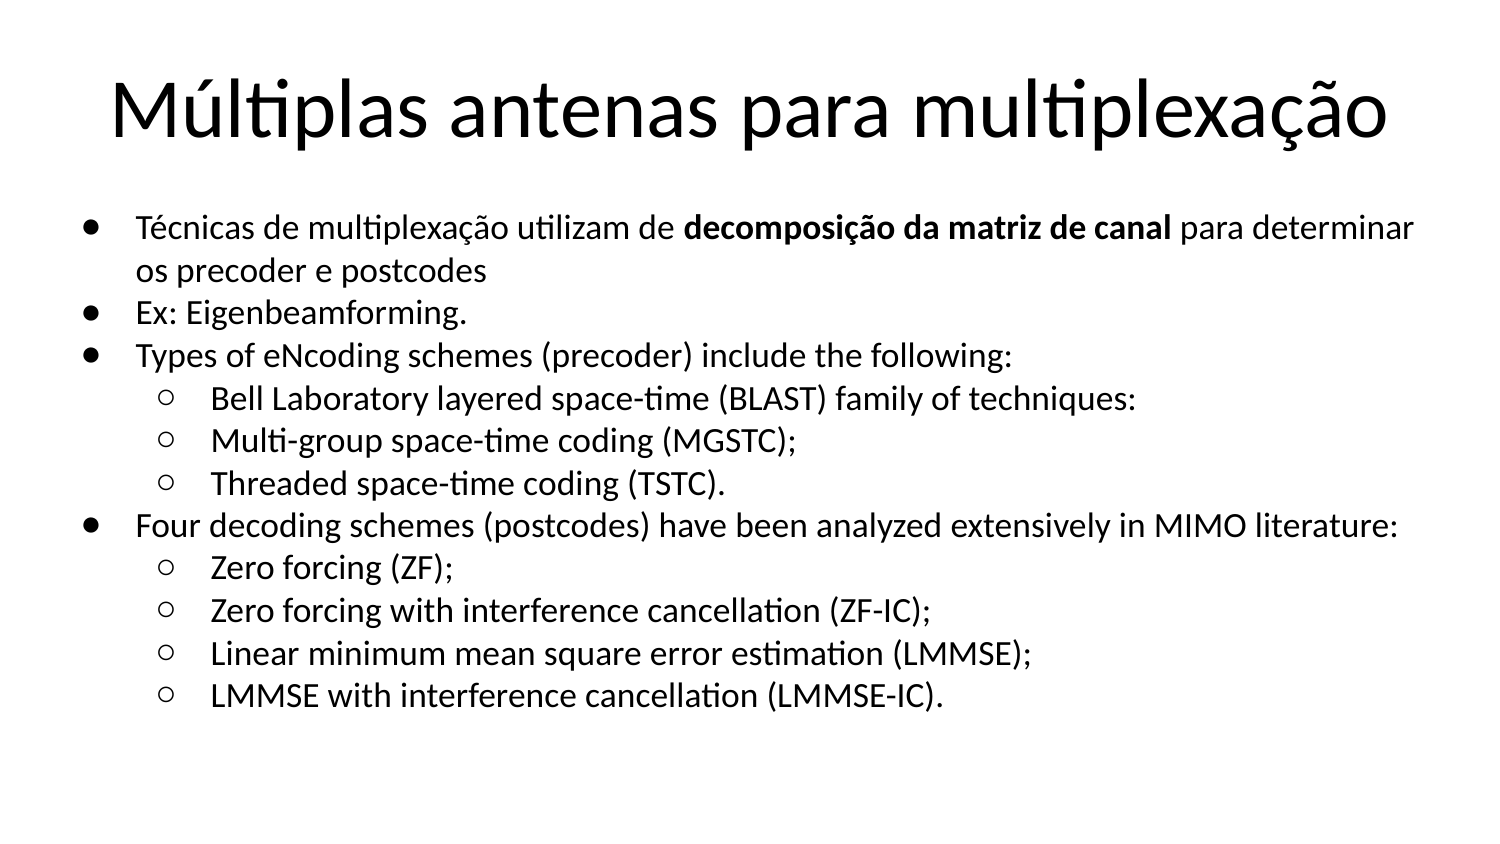

# Múltiplas antenas para multiplexação
Técnicas de multiplexação utilizam de decomposição da matriz de canal para determinar os precoder e postcodes
Ex: Eigenbeamforming.
Types of eNcoding schemes (precoder) include the following:
Bell Laboratory layered space-time (BLAST) family of techniques:
Multi-group space-time coding (MGSTC);
Threaded space-time coding (TSTC).
Four decoding schemes (postcodes) have been analyzed extensively in MIMO literature:
Zero forcing (ZF);
Zero forcing with interference cancellation (ZF-IC);
Linear minimum mean square error estimation (LMMSE);
LMMSE with interference cancellation (LMMSE-IC).